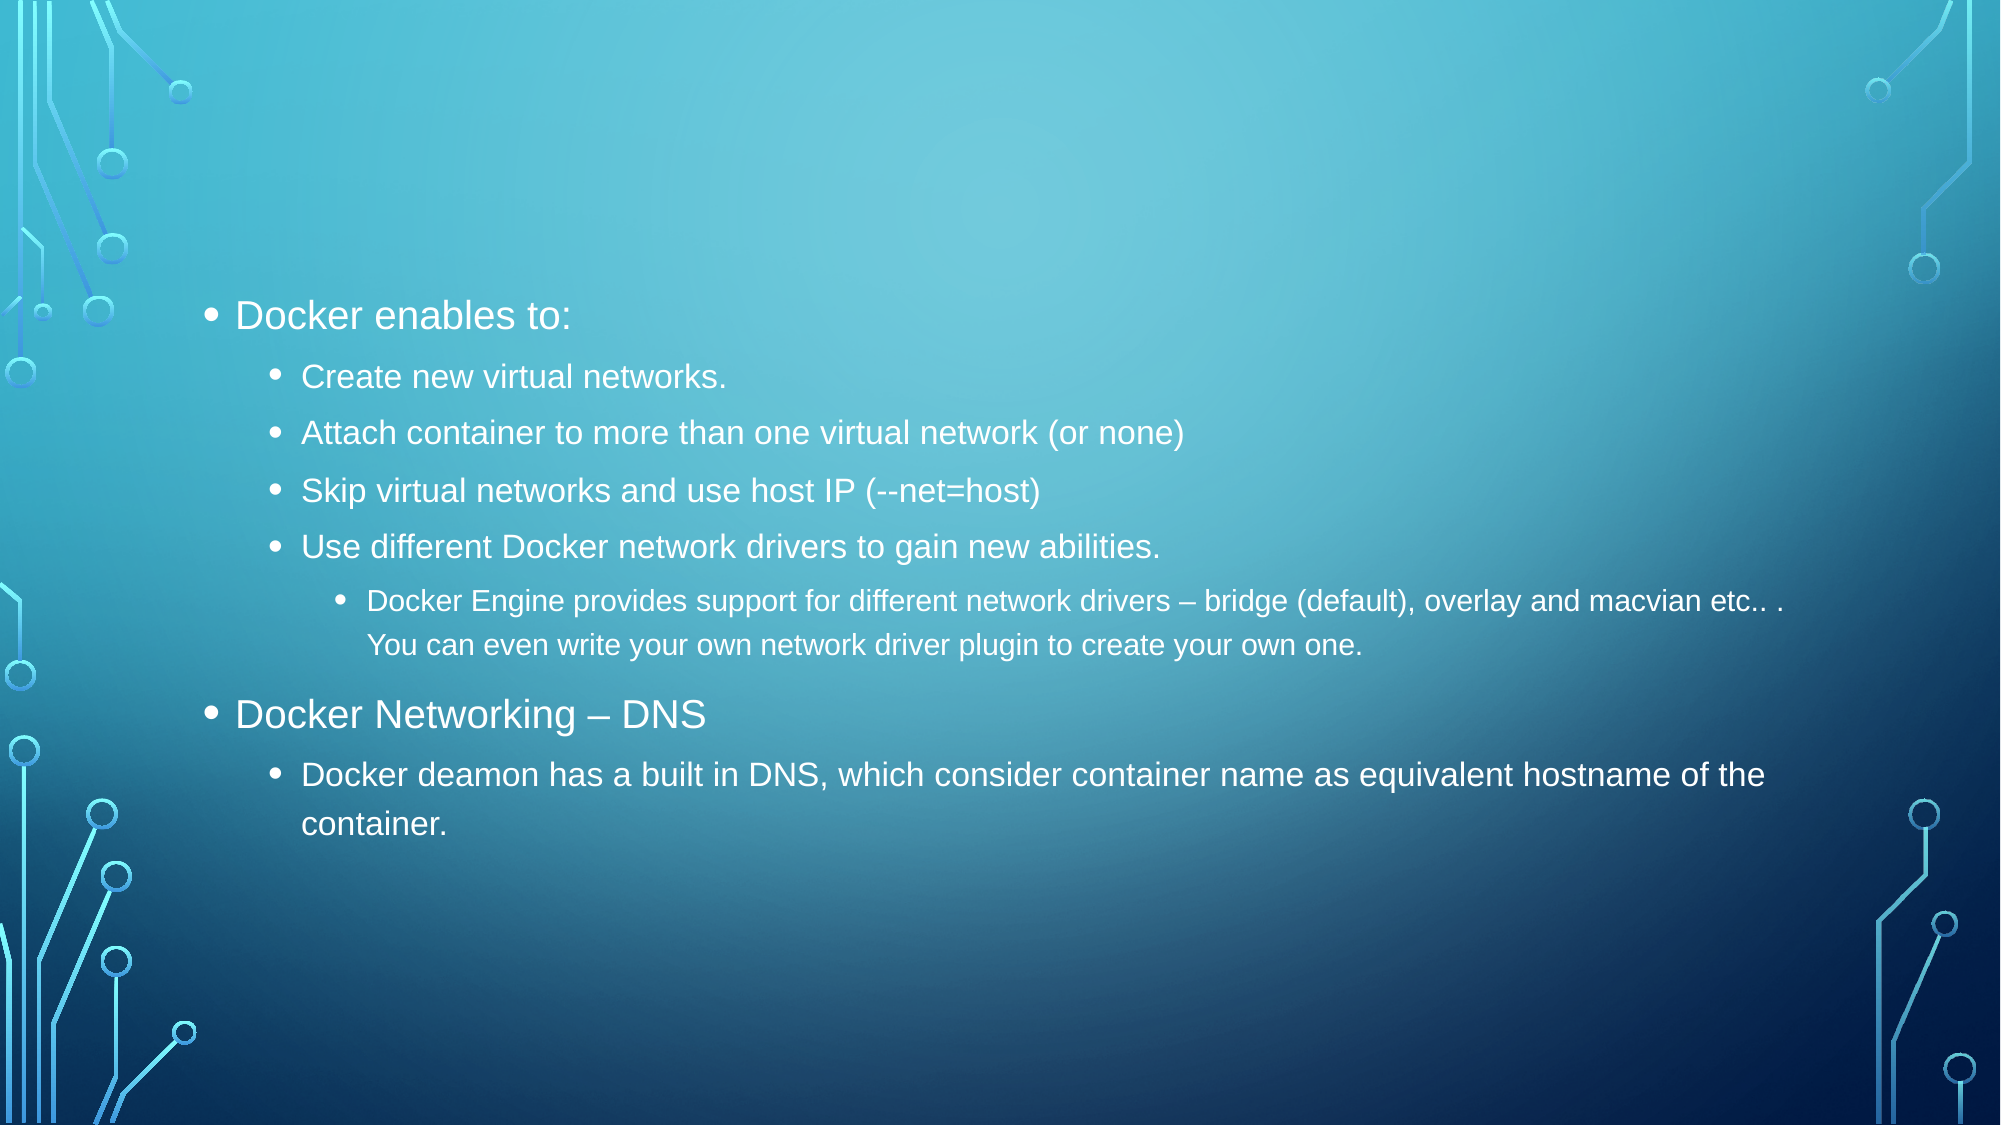

Docker enables to:
Create new virtual networks.
Attach container to more than one virtual network (or none)
Skip virtual networks and use host IP (--net=host)
Use different Docker network drivers to gain new abilities.
Docker Engine provides support for different network drivers – bridge (default), overlay and macvian etc.. . You can even write your own network driver plugin to create your own one.
Docker Networking – DNS
Docker deamon has a built in DNS, which consider container name as equivalent hostname of the container.